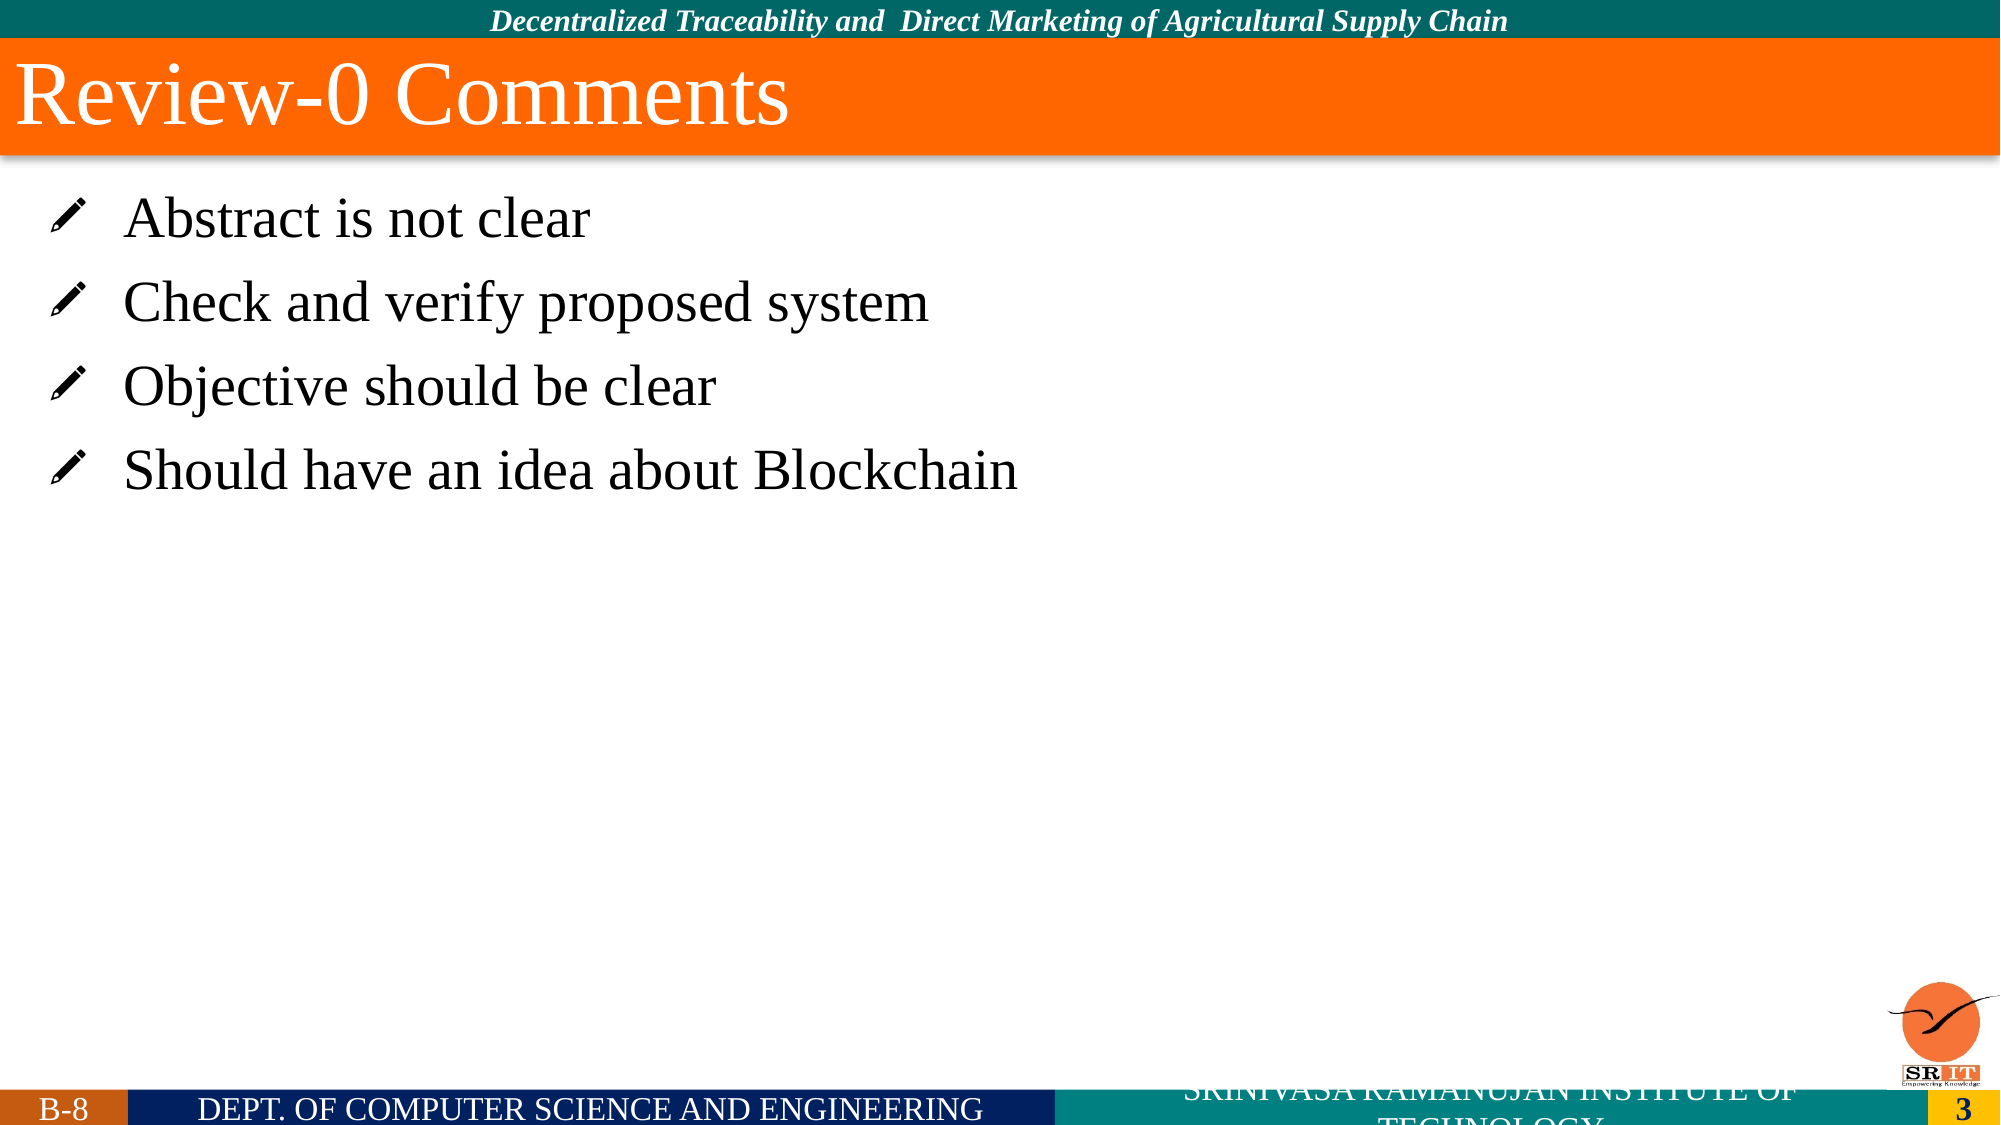

Review-0 Comments
Abstract is not clear
Check and verify proposed system
Objective should be clear
Should have an idea about Blockchain